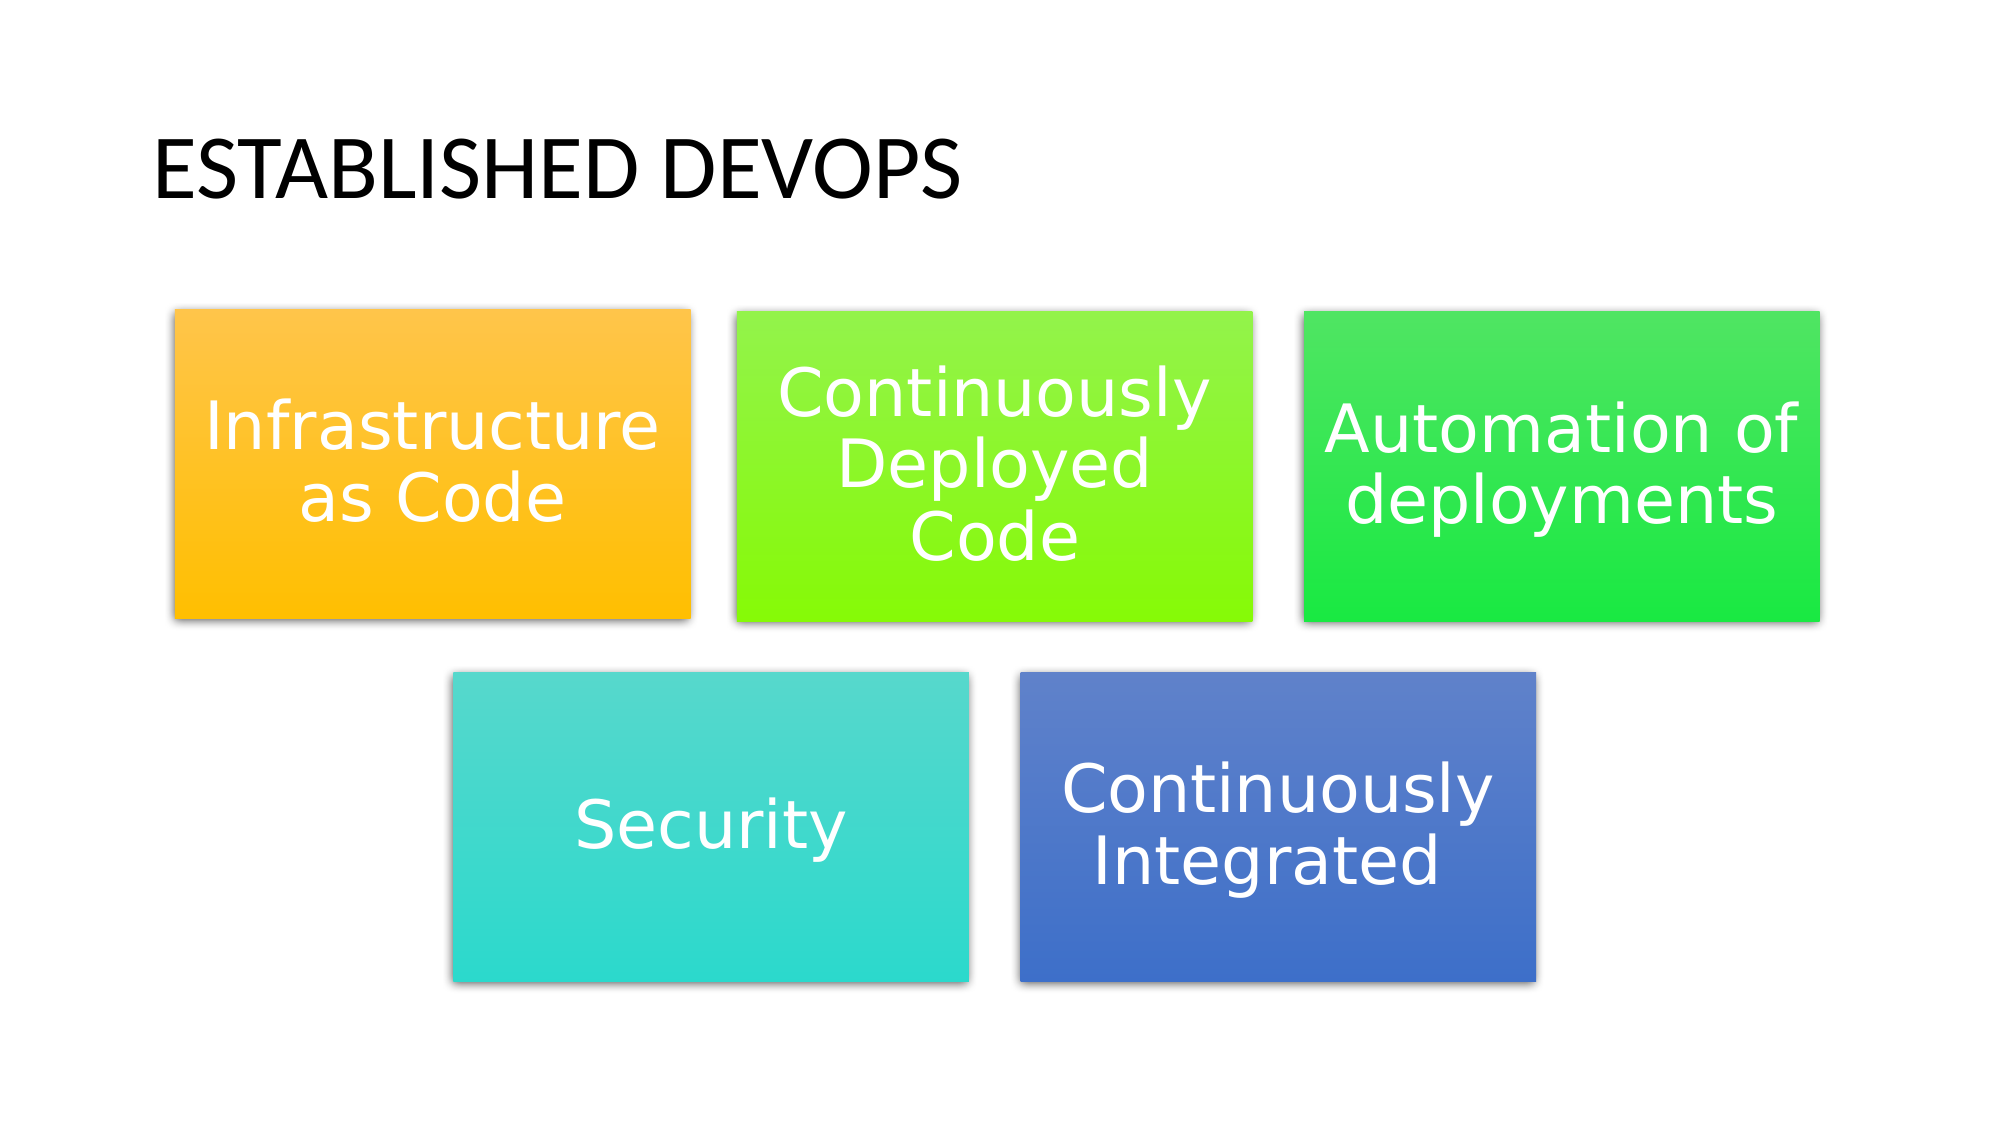

# ESTABLISHED DEVOPS
Infrastructure as Code
Continuously Deployed Code
Automation of deployments
Security
Continuously Integrated